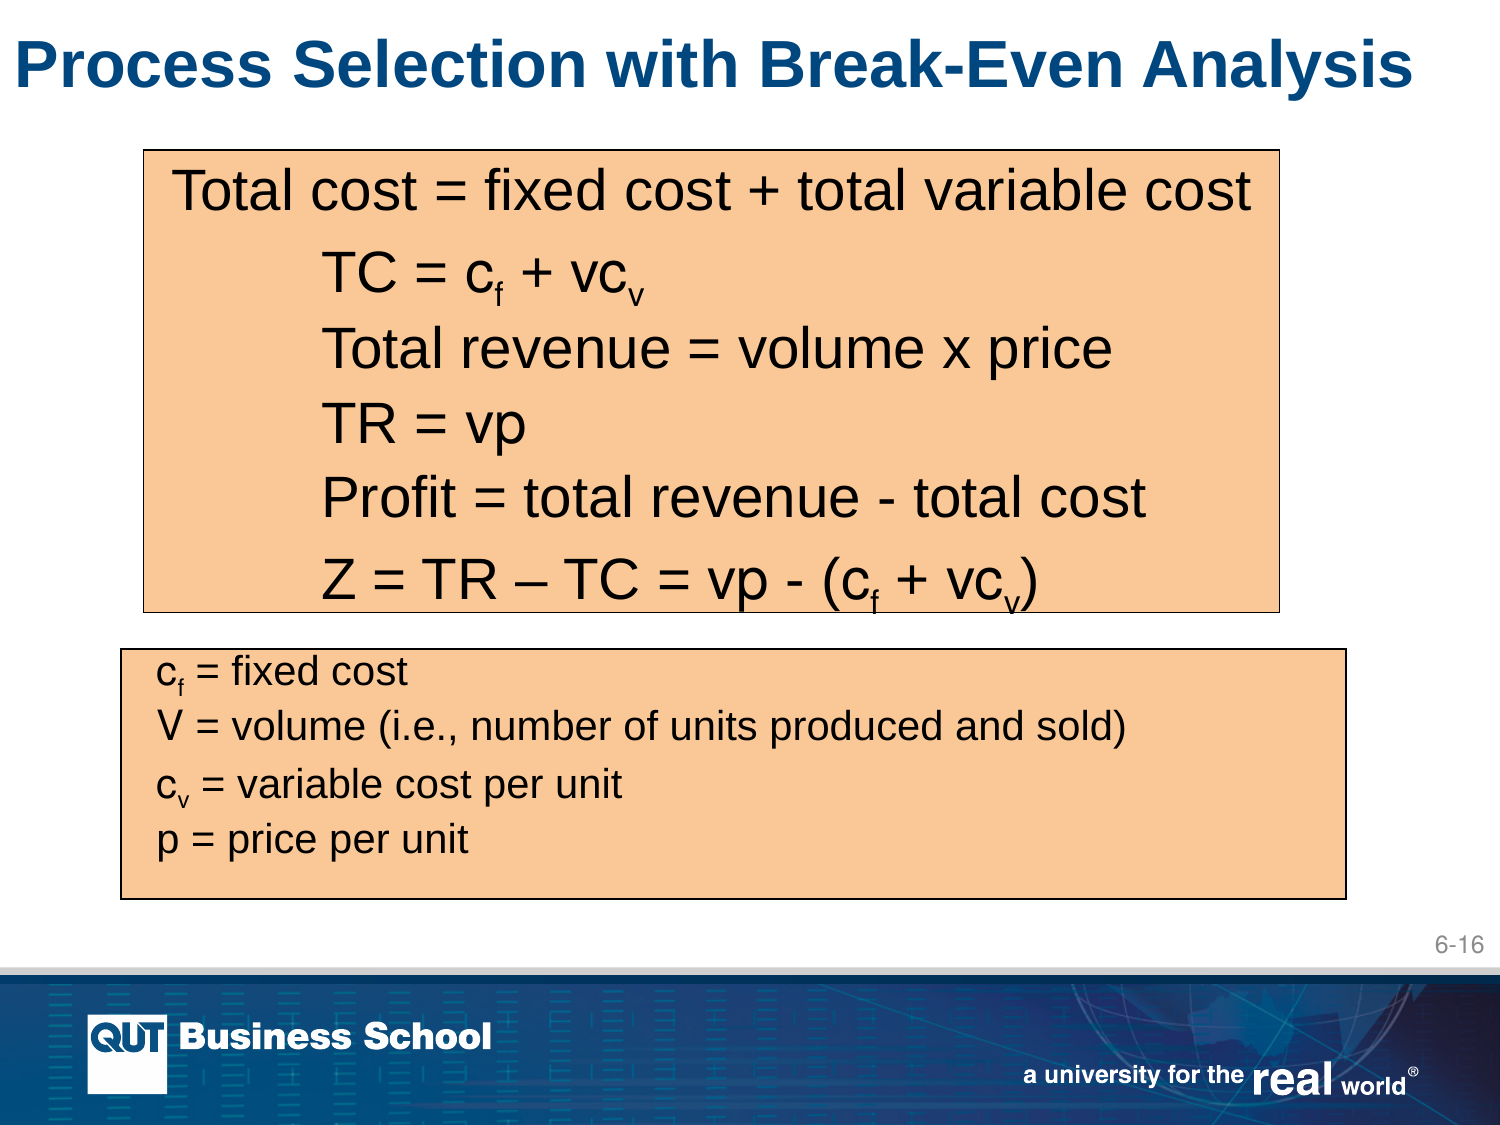

# Process Selection with Break-Even Analysis

Total cost 	= fixed cost + total variable cost
TC = cf + vcv
Total revenue = volume x price
TR = vp
Profit 	= total revenue - total cost
Z = TR – TC = vp - (cf + vcv)
cf = fixed cost
V = volume (i.e., number of units produced and sold)
cv = variable cost per unit
p = price per unit

6-16